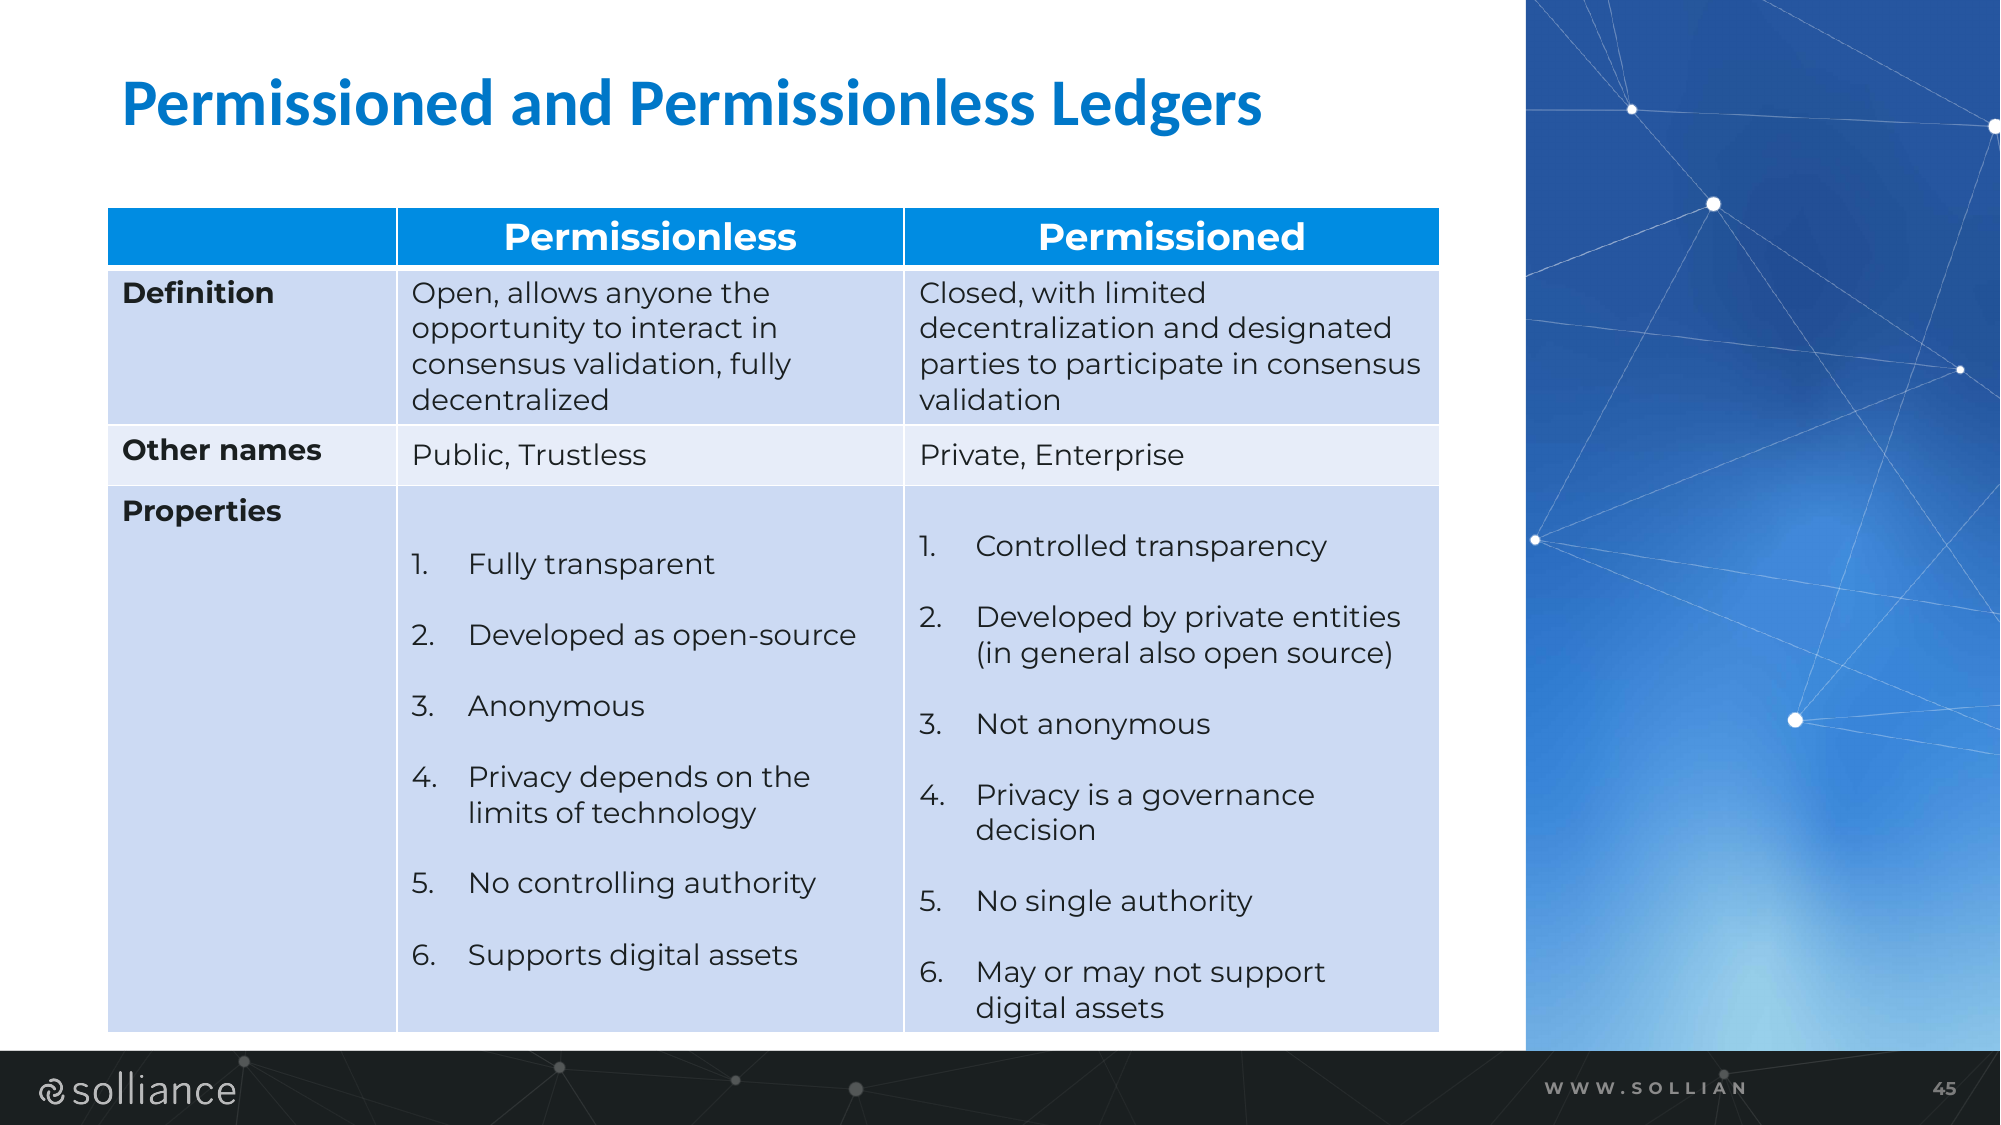

# Permissioned and Permissionless Ledgers
|  | Permissionless | Permissioned |
| --- | --- | --- |
| Definition | Open, allows anyone the opportunity to interact in consensus validation, fully decentralized | Closed, with limited decentralization and designated parties to participate in consensus validation |
| Other names | Public, Trustless | Private, Enterprise |
| Properties | Fully transparent Developed as open-source Anonymous Privacy depends on the limits of technology No controlling authority Supports digital assets | Controlled transparency Developed by private entities (in general also open source) Not anonymous Privacy is a governance decision No single authority May or may not support digital assets |
WWW.SOLLIANCE.NET
45